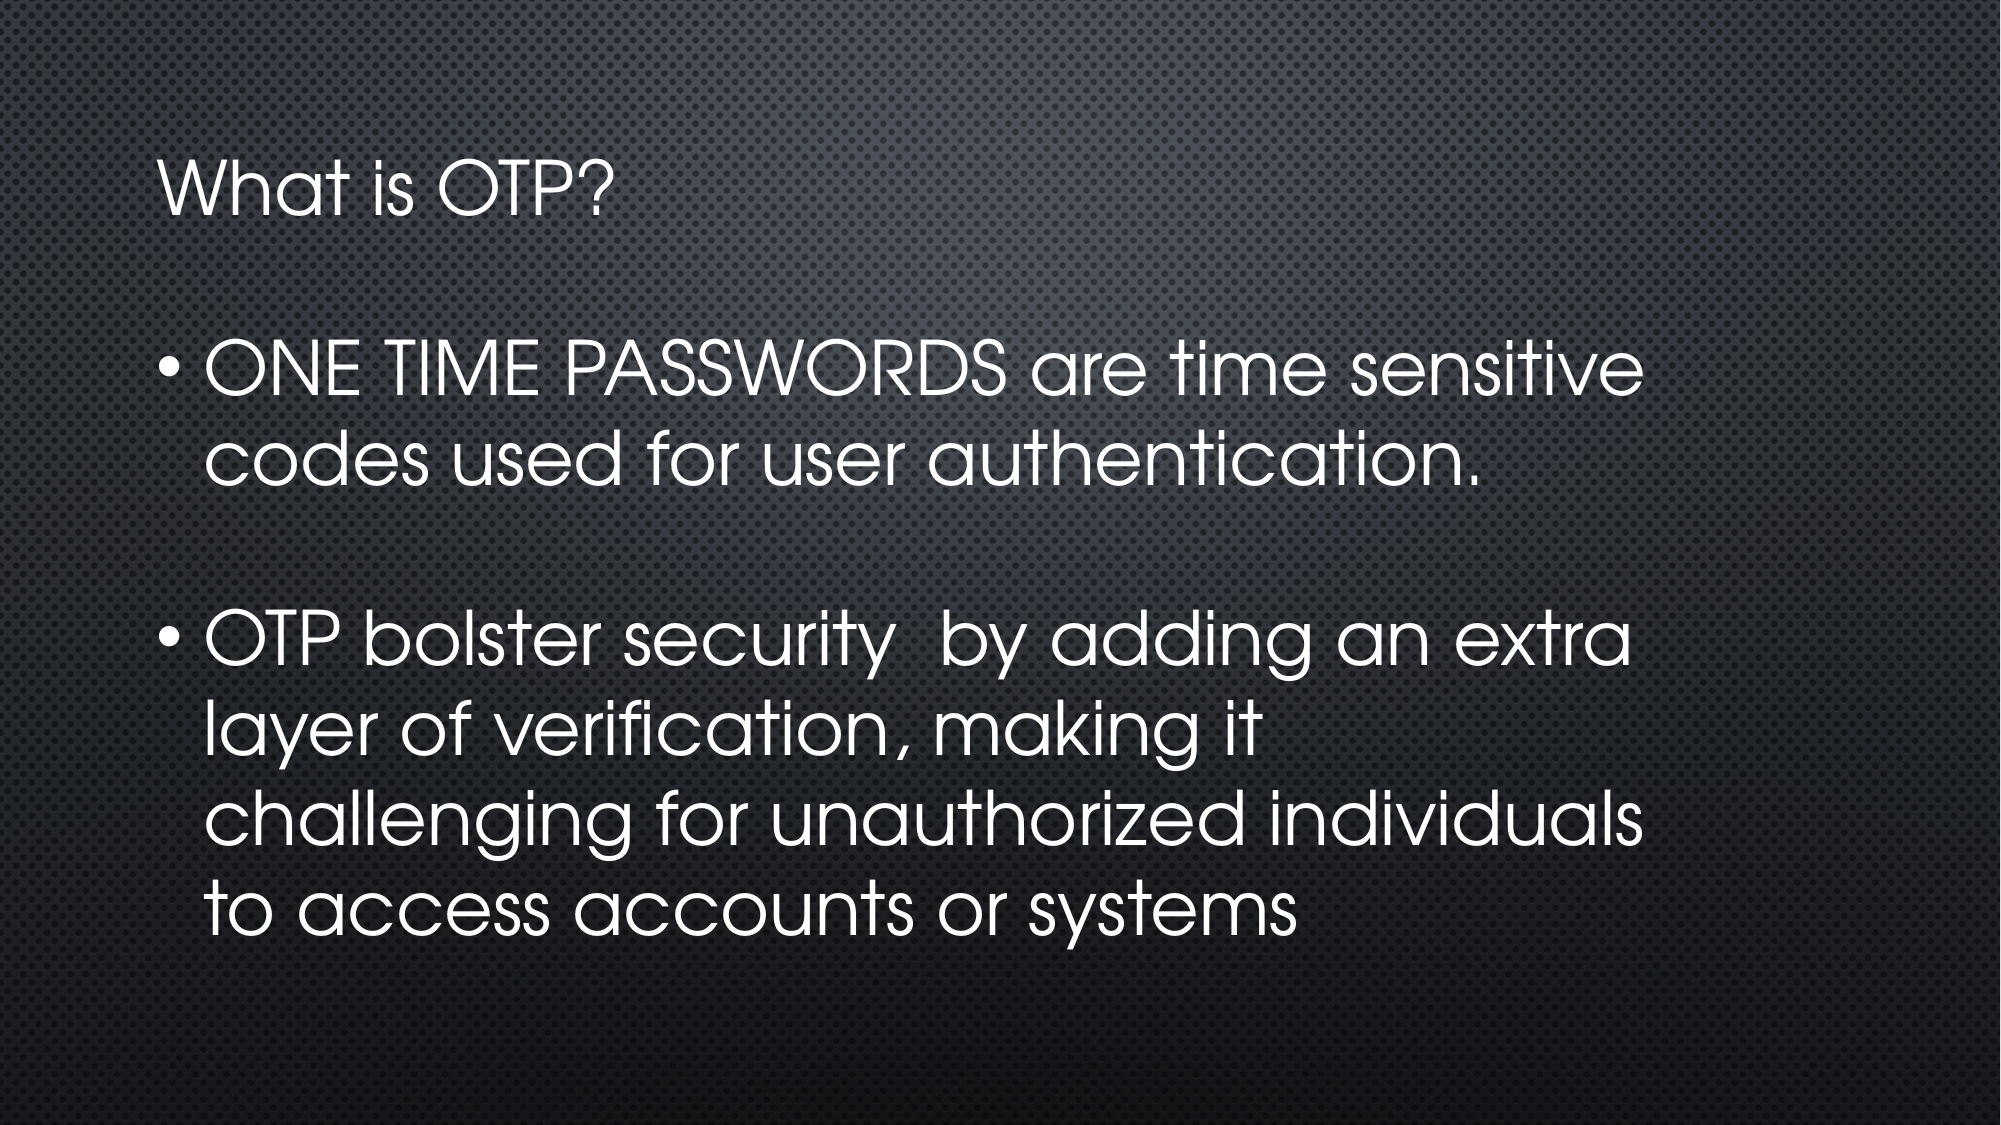

What is OTP?

ONE TIME PASSWORDS are time sensitive codes used for user authentication.

OTP bolster security  by adding an extra layer of verification, making it challenging for unauthorized individuals to access accounts or systems